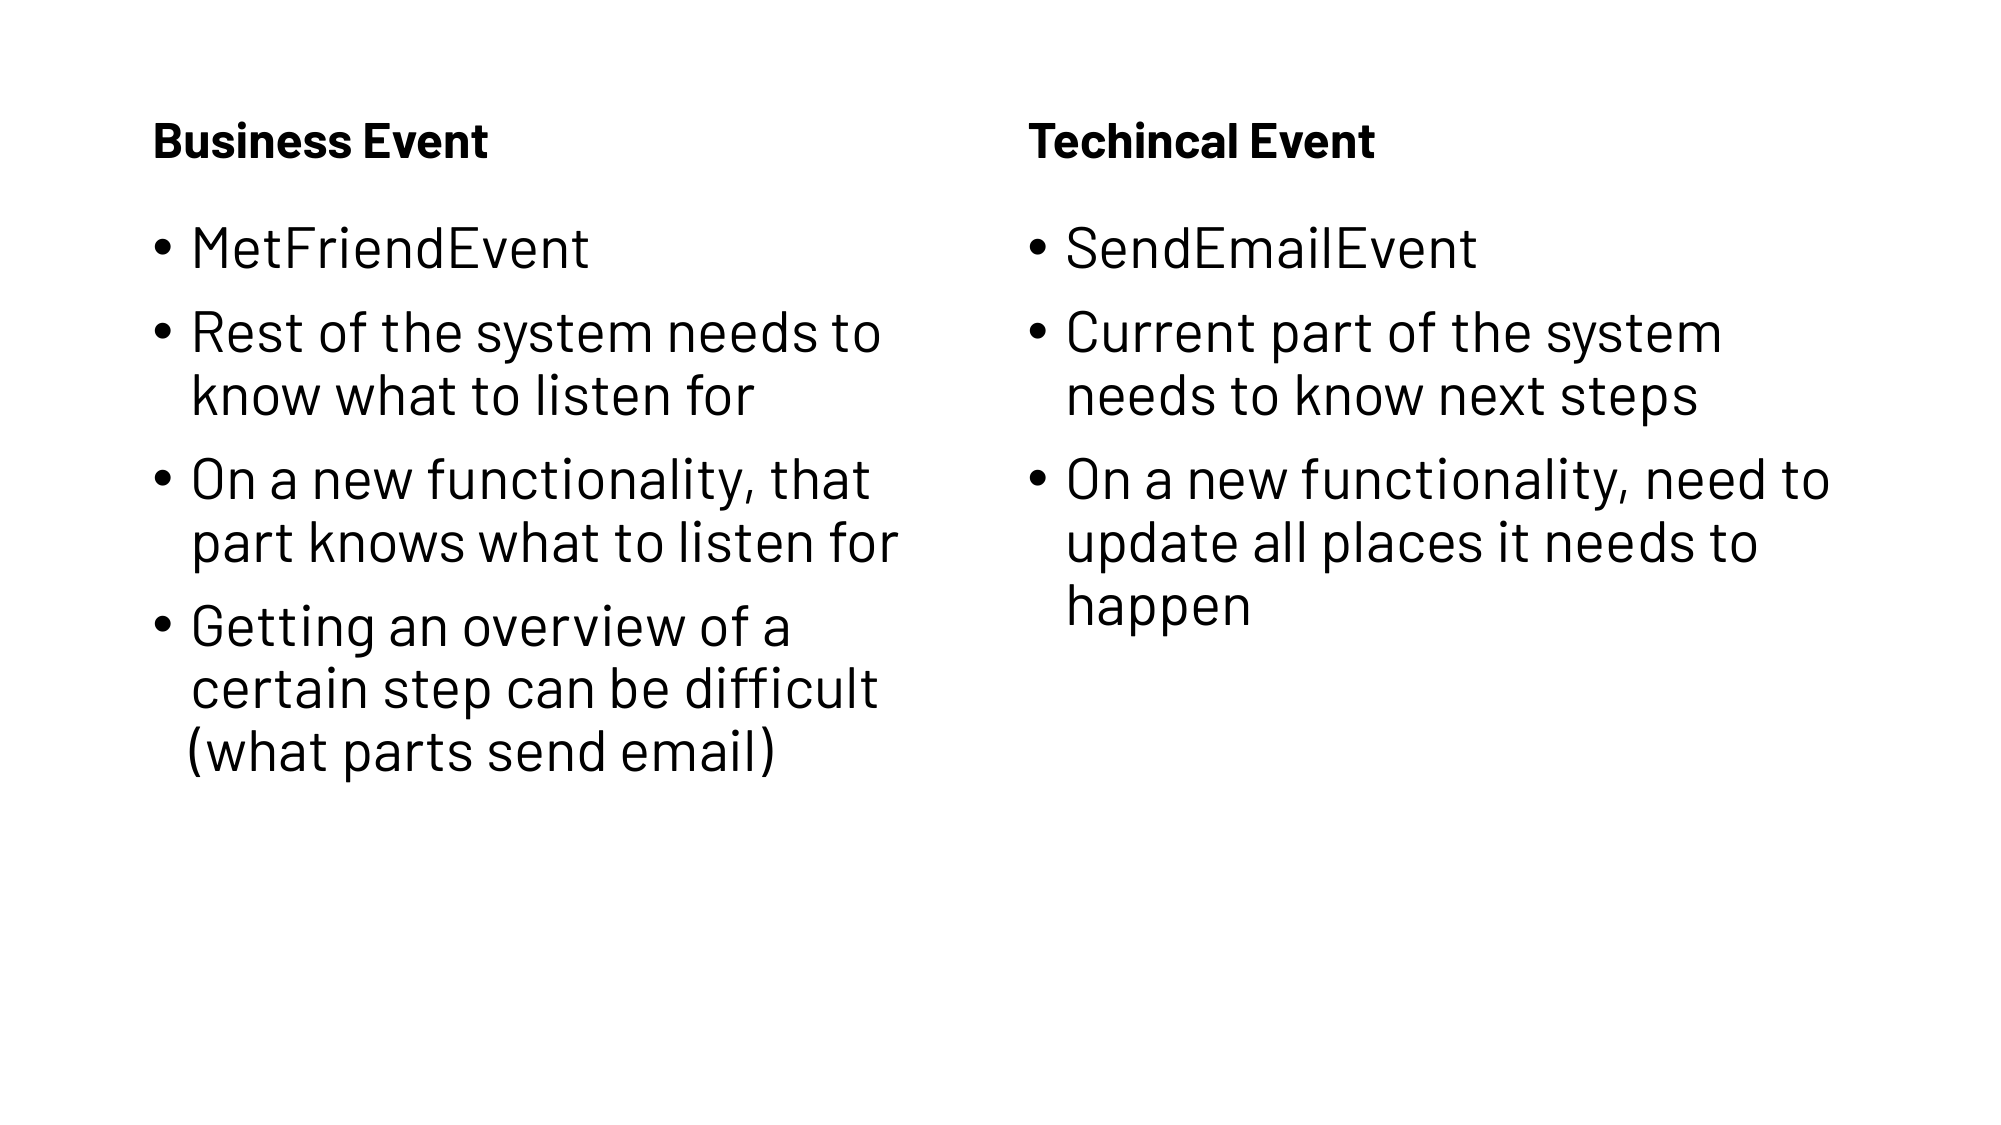

Business Event
Techincal Event
MetFriendEvent
Rest of the system needs to know what to listen for
On a new functionality, that part knows what to listen for
Getting an overview of a certain step can be difficult (what parts send email)
SendEmailEvent
Current part of the system needs to know next steps
On a new functionality, need to update all places it needs to happen